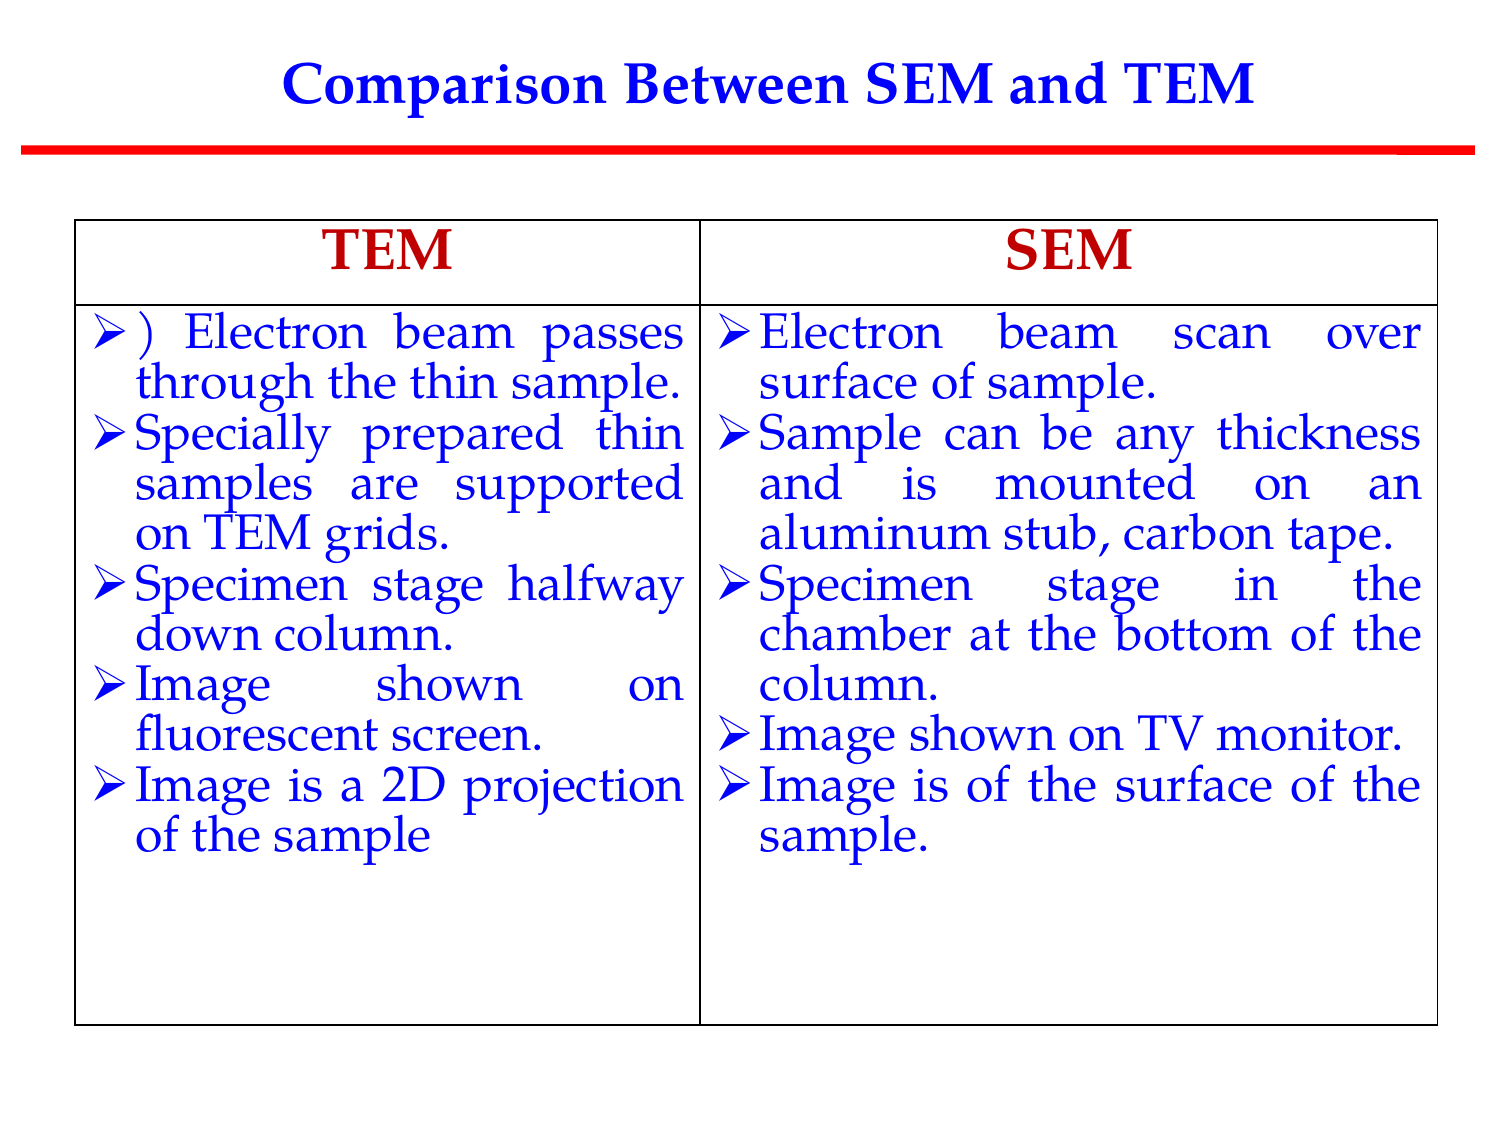

Comparison Between SEM and TEM

| TEM | SEM |
| --- | --- |
| ) Electron beam passes through the thin sample. Specially prepared thin samples are supported on TEM grids. Specimen stage halfway down column. Image shown on fluorescent screen. Image is a 2D projection of the sample | Electron beam scan over surface of sample. Sample can be any thickness and is mounted on an aluminum stub, carbon tape. Specimen stage in the chamber at the bottom of the column. Image shown on TV monitor. Image is of the surface of the sample. |